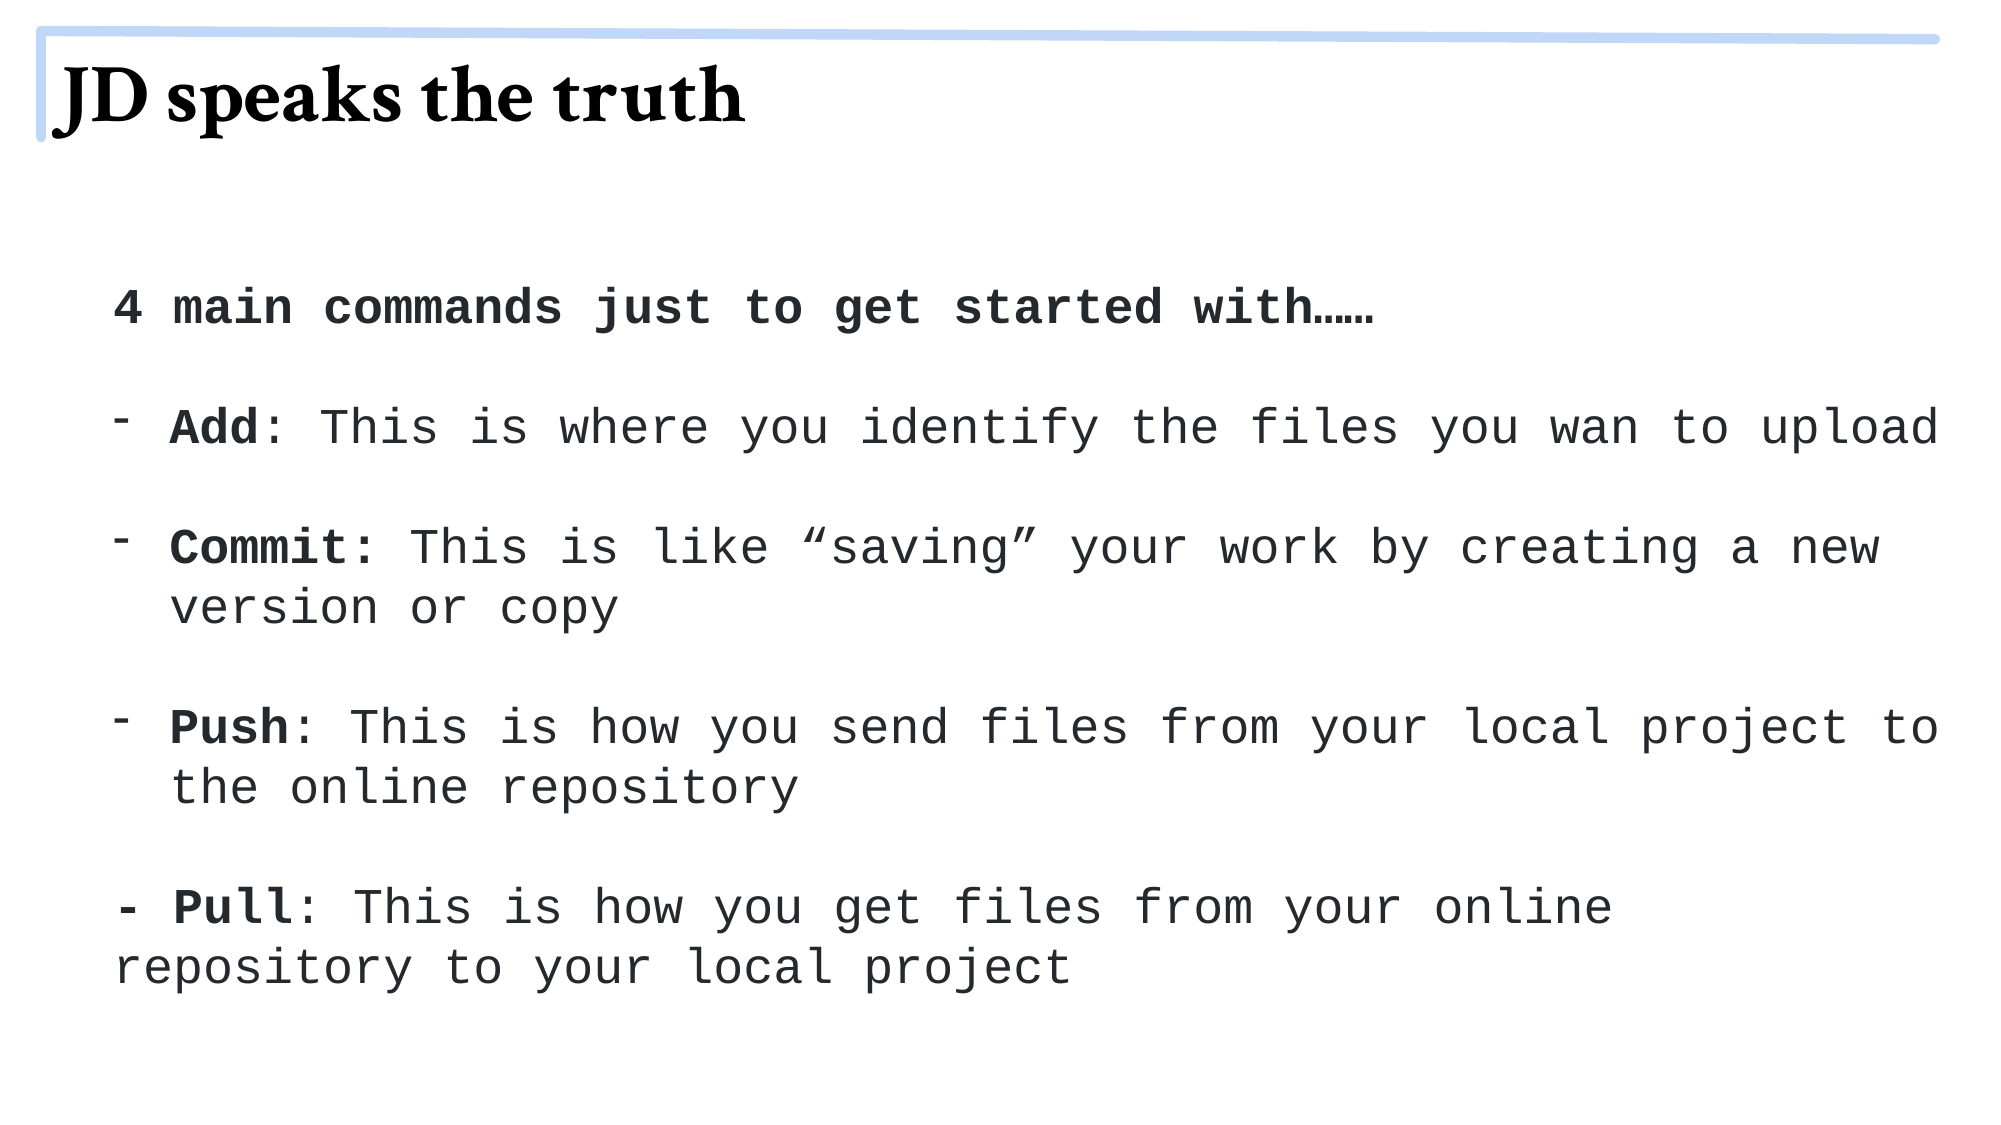

JD speaks the truth

4 main commands just to get started with……

Add: This is where you identify the files you wan to upload

Commit: This is like “saving” your work by creating a new version or copy

Push: This is how you send files from your local project to the online repository

- Pull: This is how you get files from your online repository to your local project